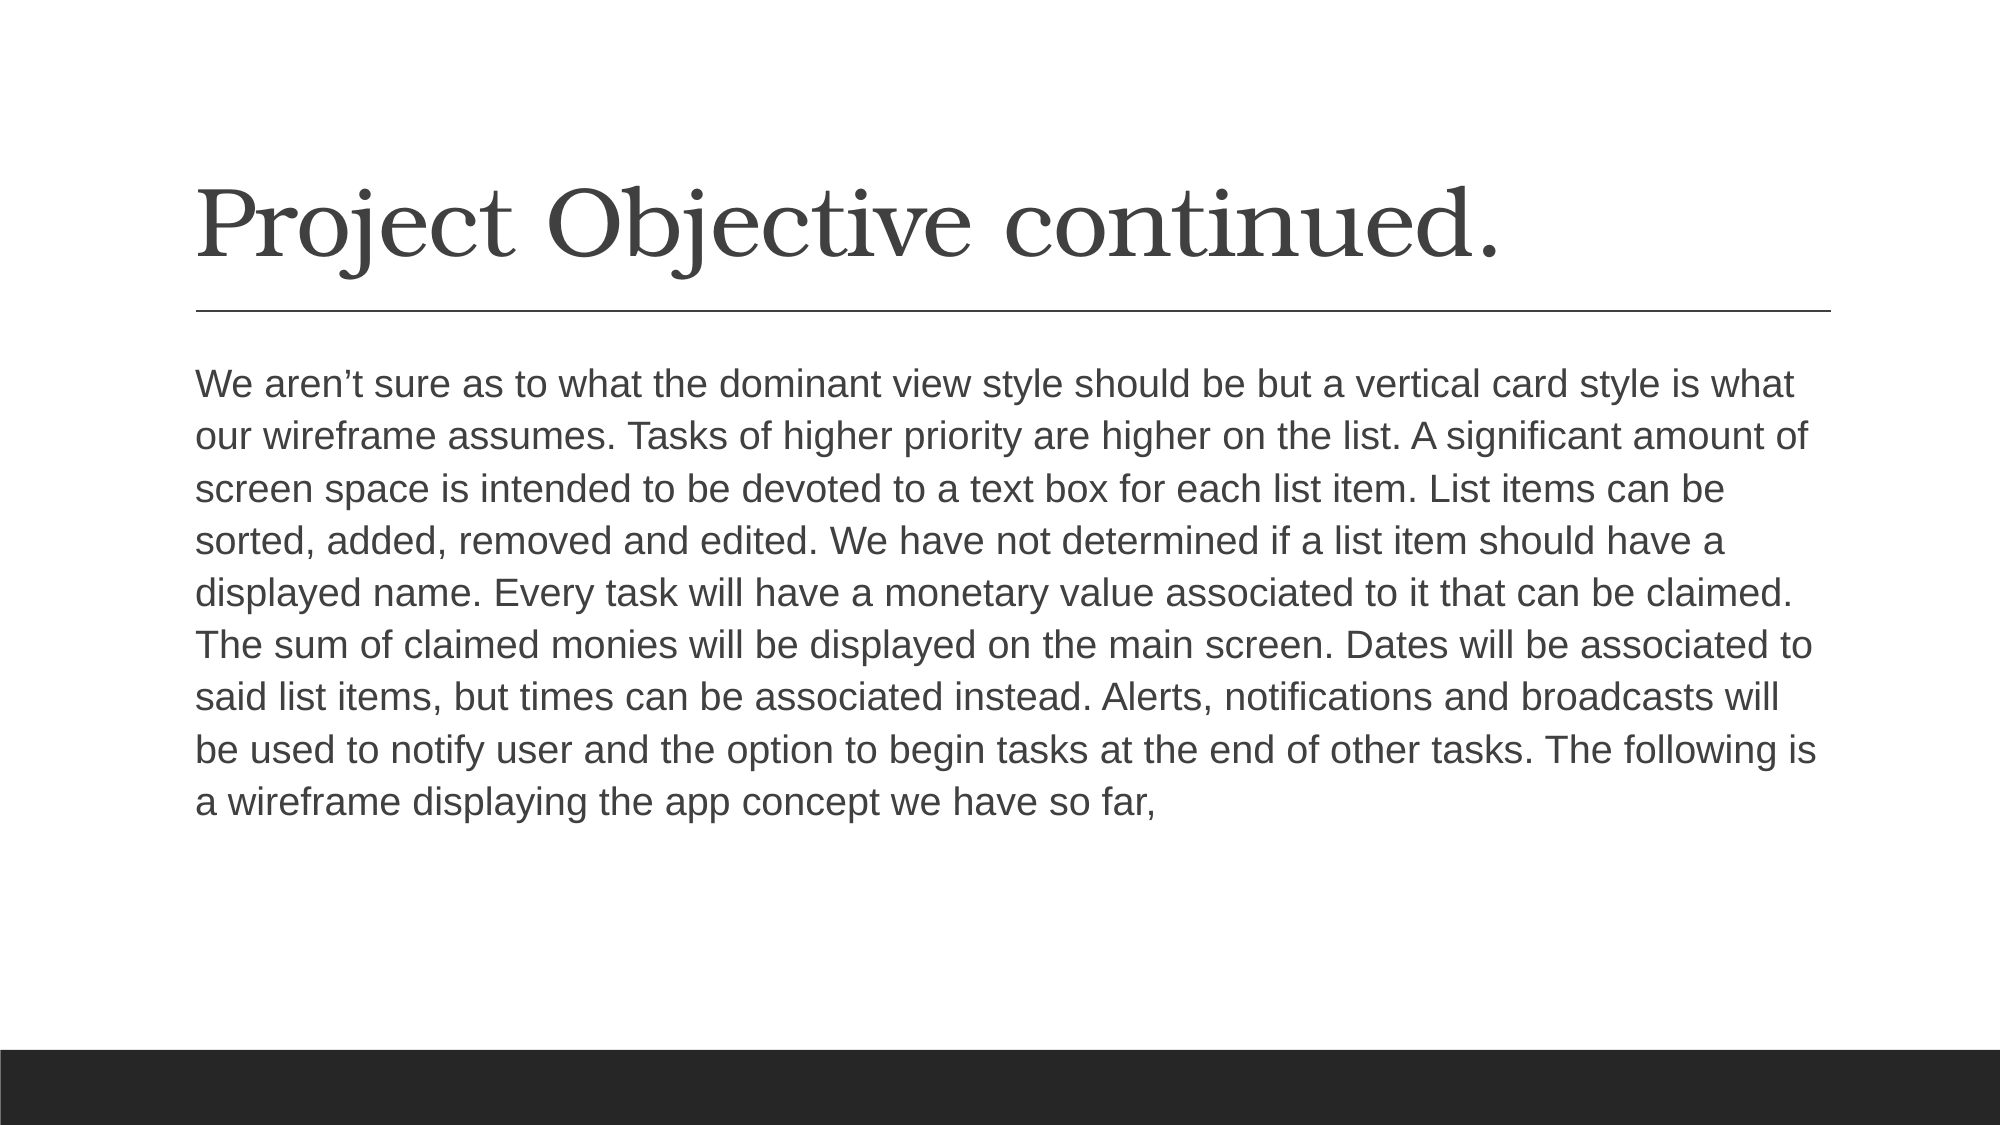

# Project Objective continued.
We aren’t sure as to what the dominant view style should be but a vertical card style is what our wireframe assumes. Tasks of higher priority are higher on the list. A significant amount of screen space is intended to be devoted to a text box for each list item. List items can be sorted, added, removed and edited. We have not determined if a list item should have a displayed name. Every task will have a monetary value associated to it that can be claimed. The sum of claimed monies will be displayed on the main screen. Dates will be associated to said list items, but times can be associated instead. Alerts, notifications and broadcasts will be used to notify user and the option to begin tasks at the end of other tasks. The following is a wireframe displaying the app concept we have so far,